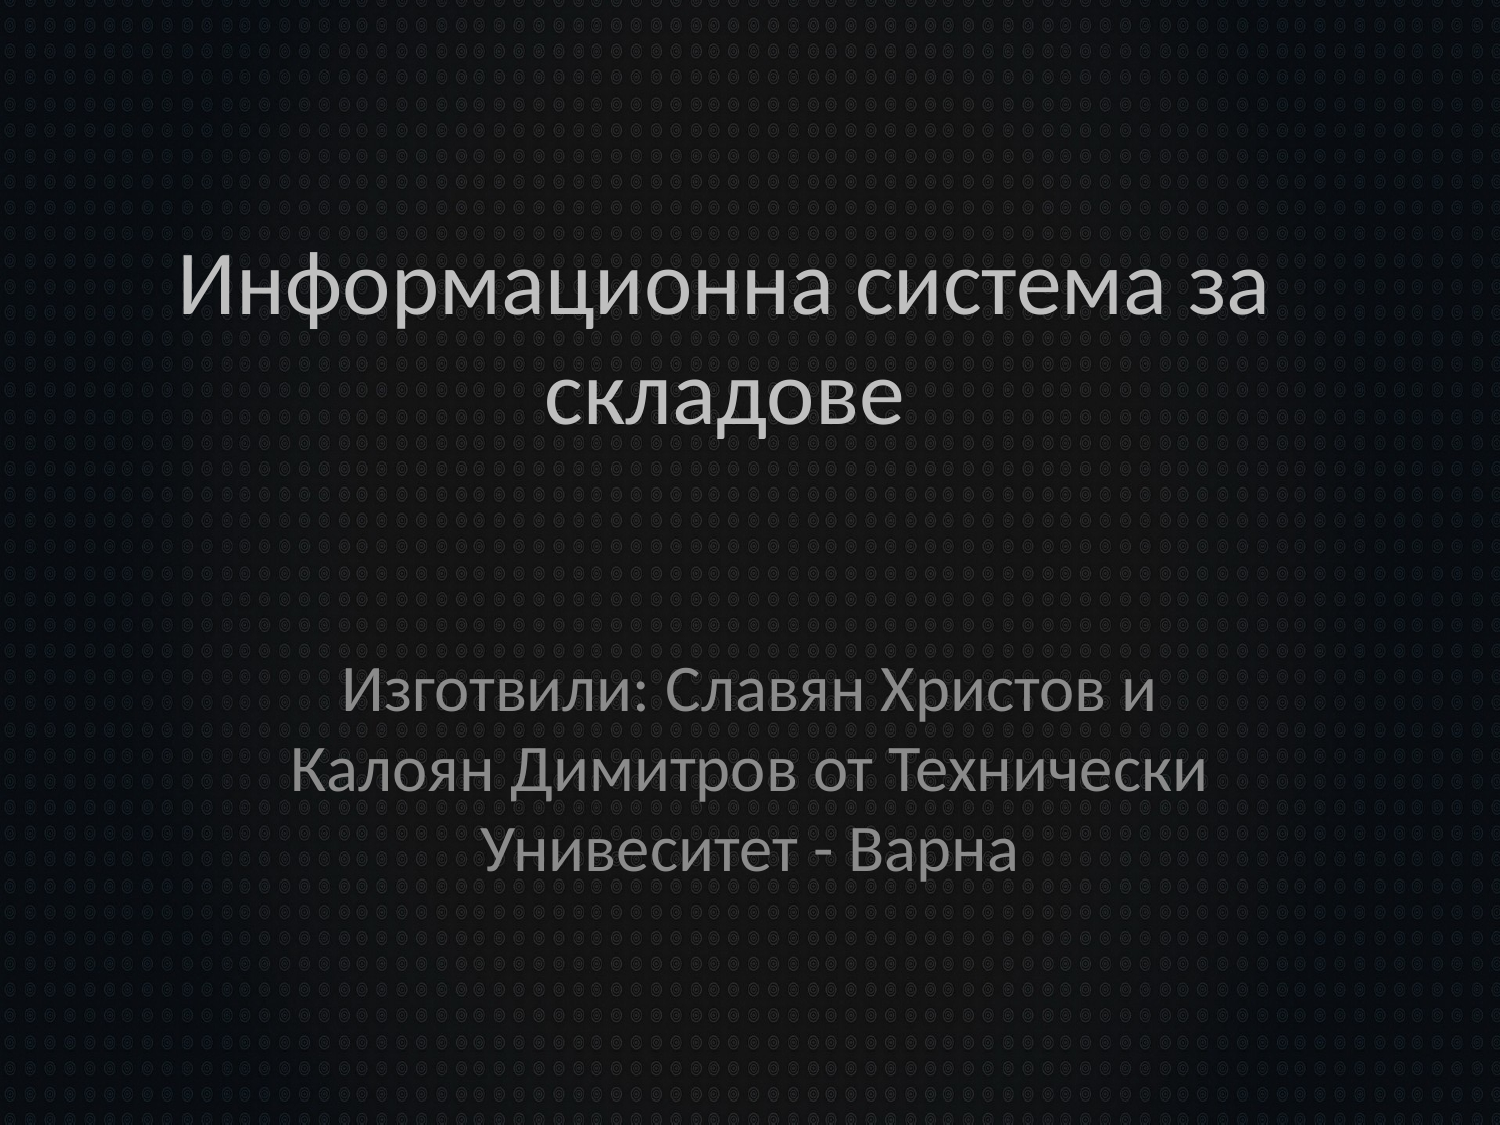

# Информационна система за складове
Изготвили: Славян Христов и Калоян Димитров от Технически Унивеситет - Варна